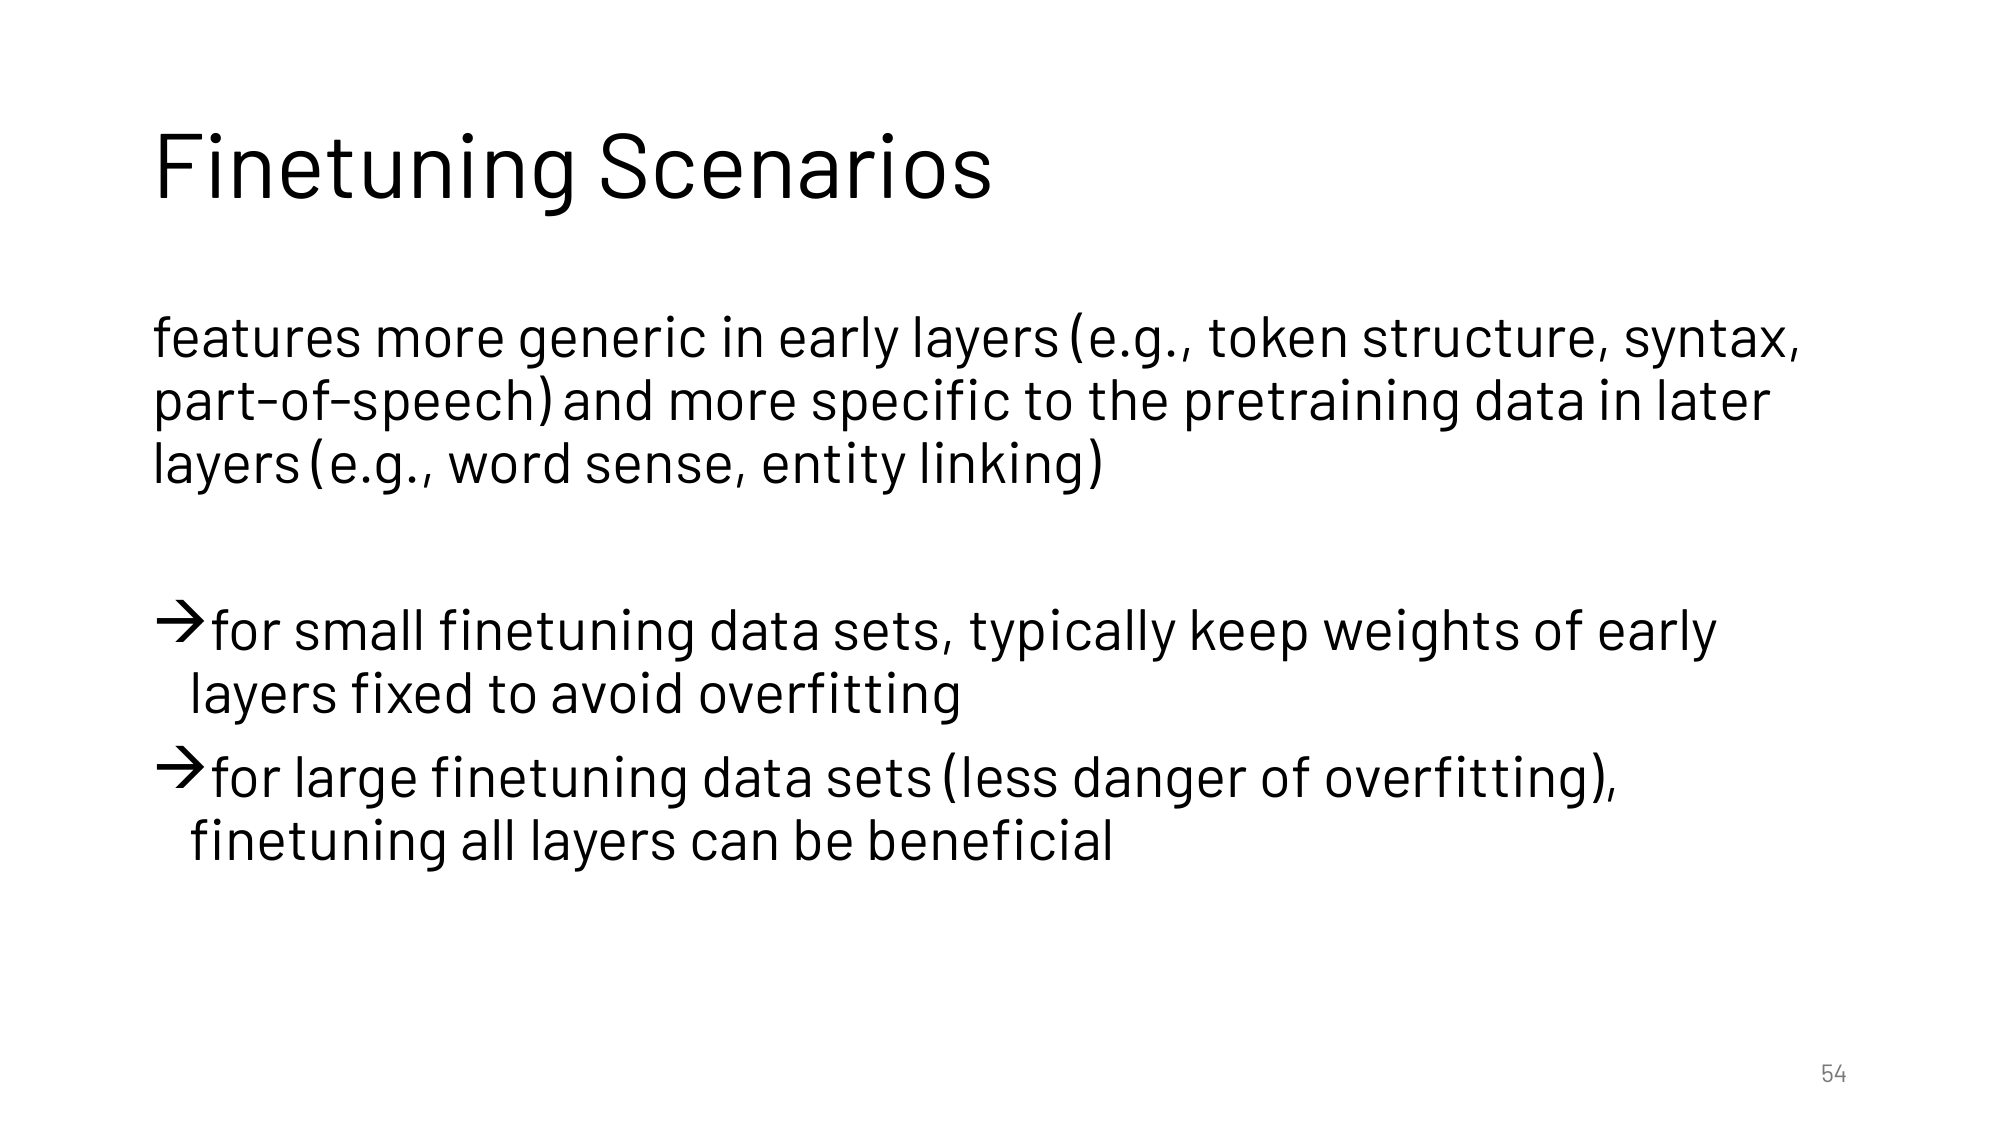

# Finetuning Scenarios
features more generic in early layers (e.g., token structure, syntax, part-of-speech) and more specific to the pretraining data in later layers (e.g., word sense, entity linking)

for small finetuning data sets, typically keep weights of early layers fixed to avoid overfitting
for large finetuning data sets (less danger of overfitting), finetuning all layers can be beneficial
54